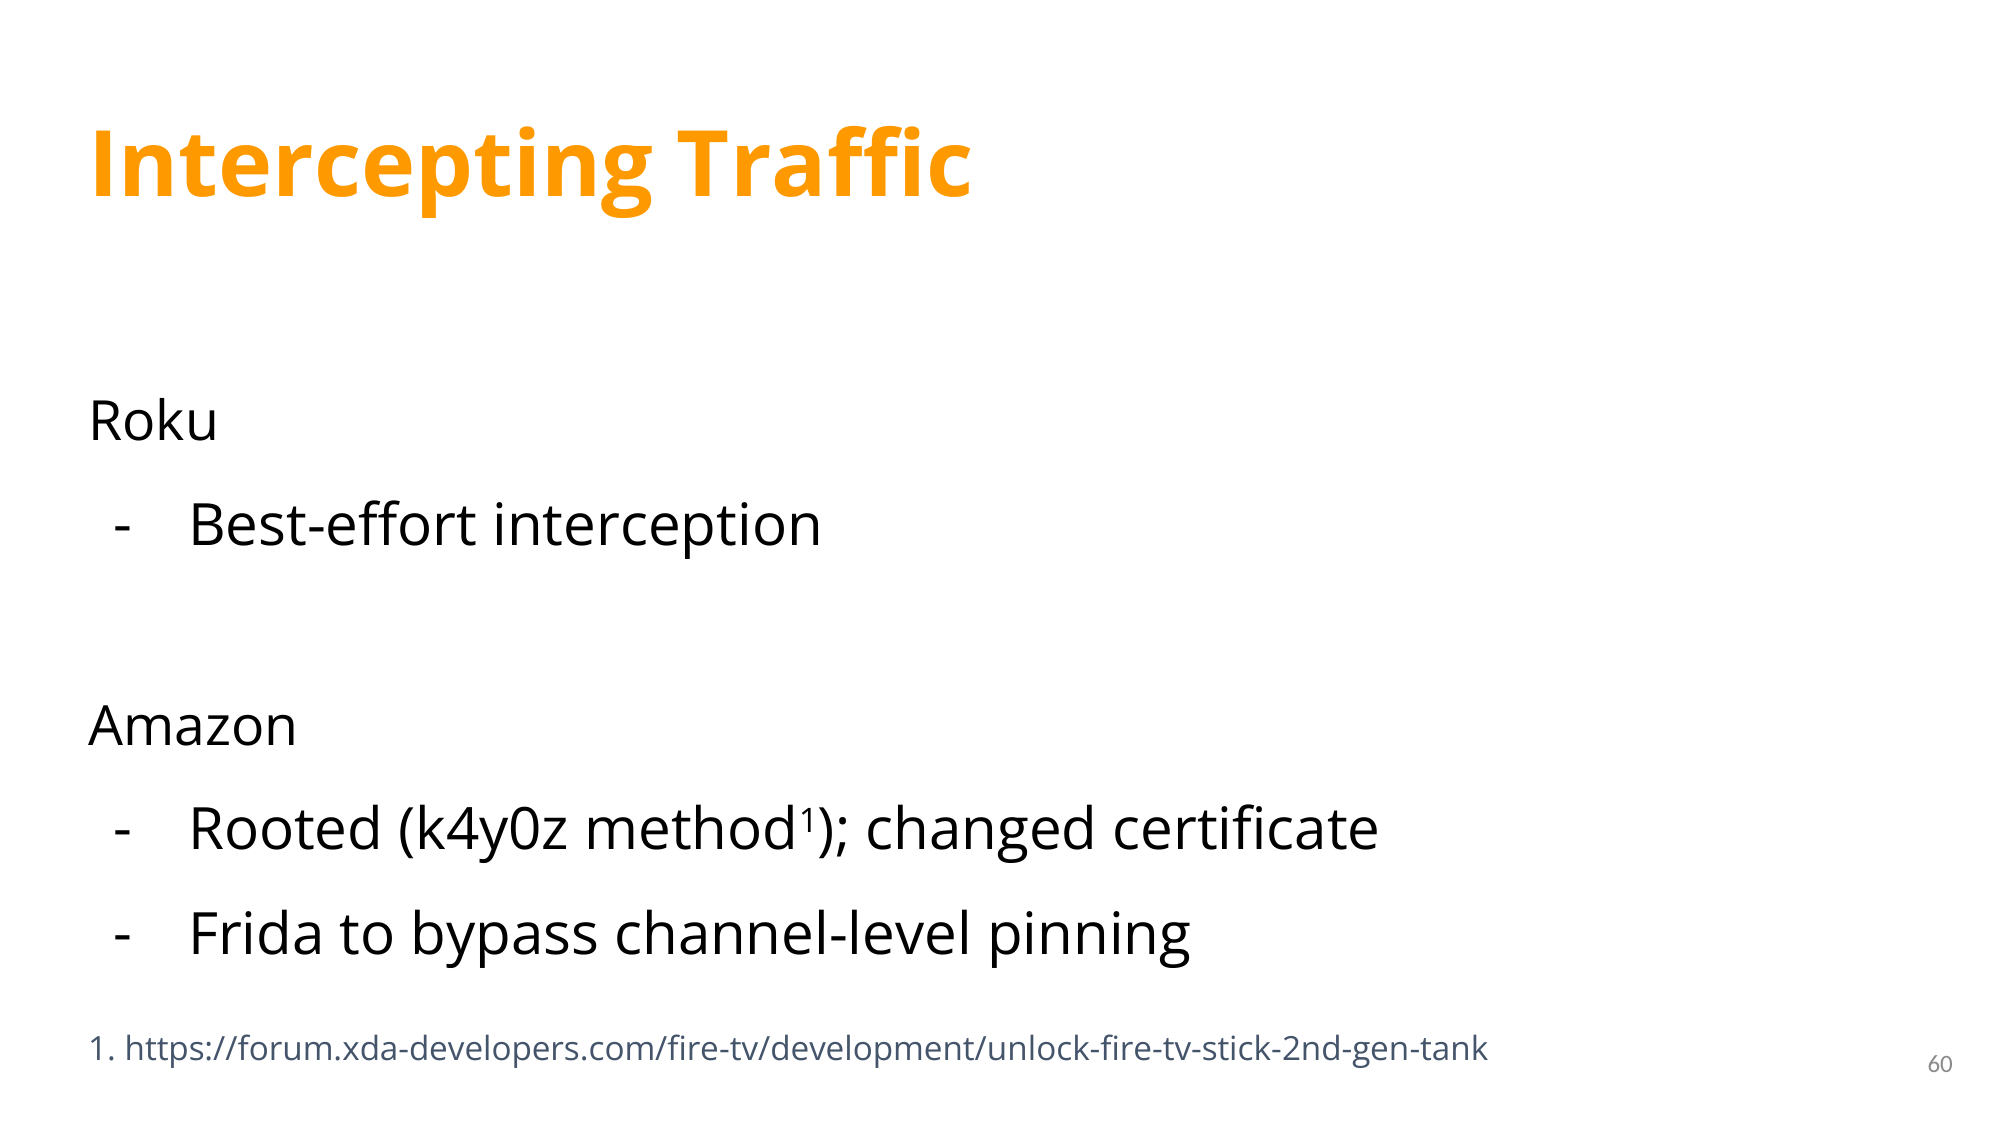

# Intercepting Traffic

Roku
Best-effort interception

Amazon
Rooted (k4y0z method1); changed certificate
Frida to bypass channel-level pinning
1. https://forum.xda-developers.com/fire-tv/development/unlock-fire-tv-stick-2nd-gen-tank
60